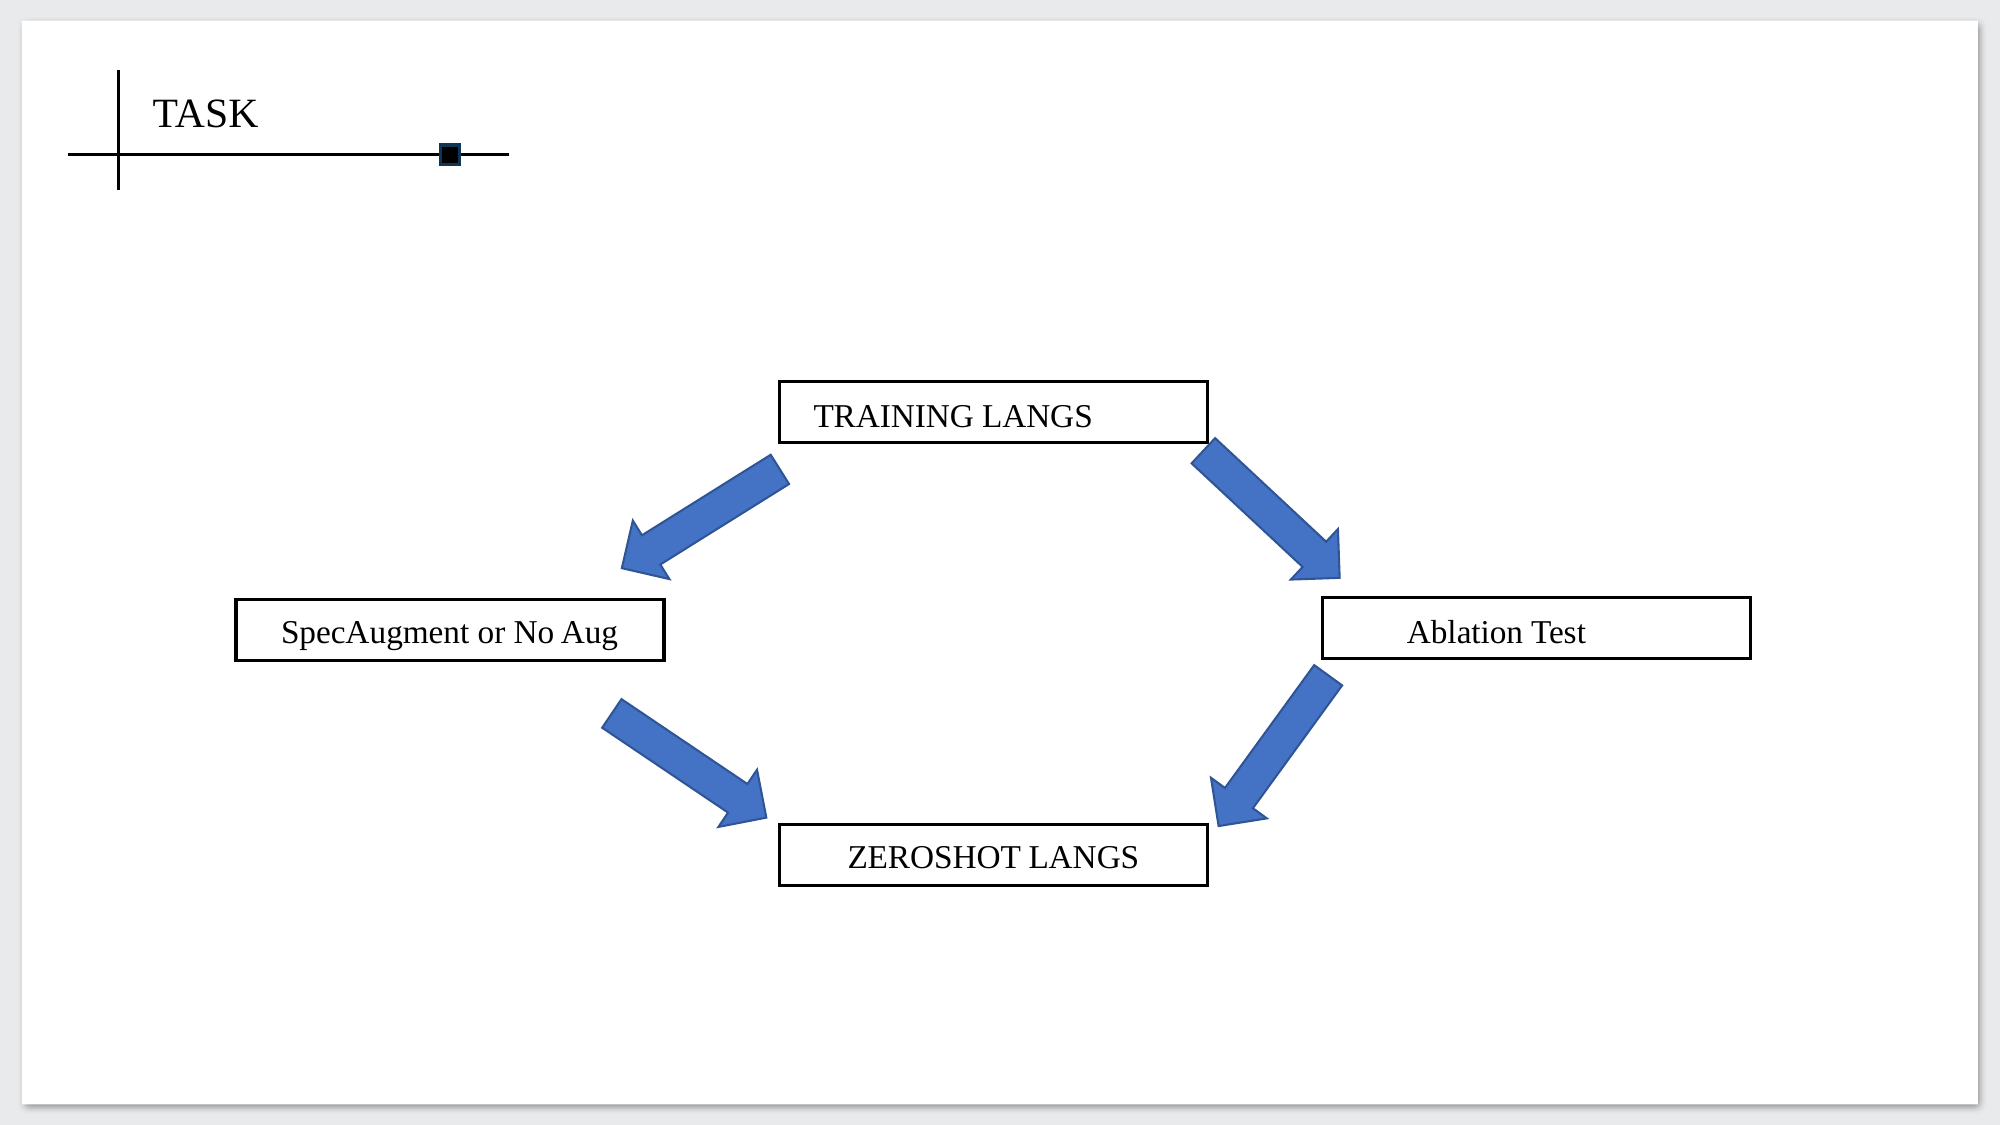

TASK

TRAINING LANGS

Ablation Test
SpecAugment or No Aug

ZEROSHOT LANGS